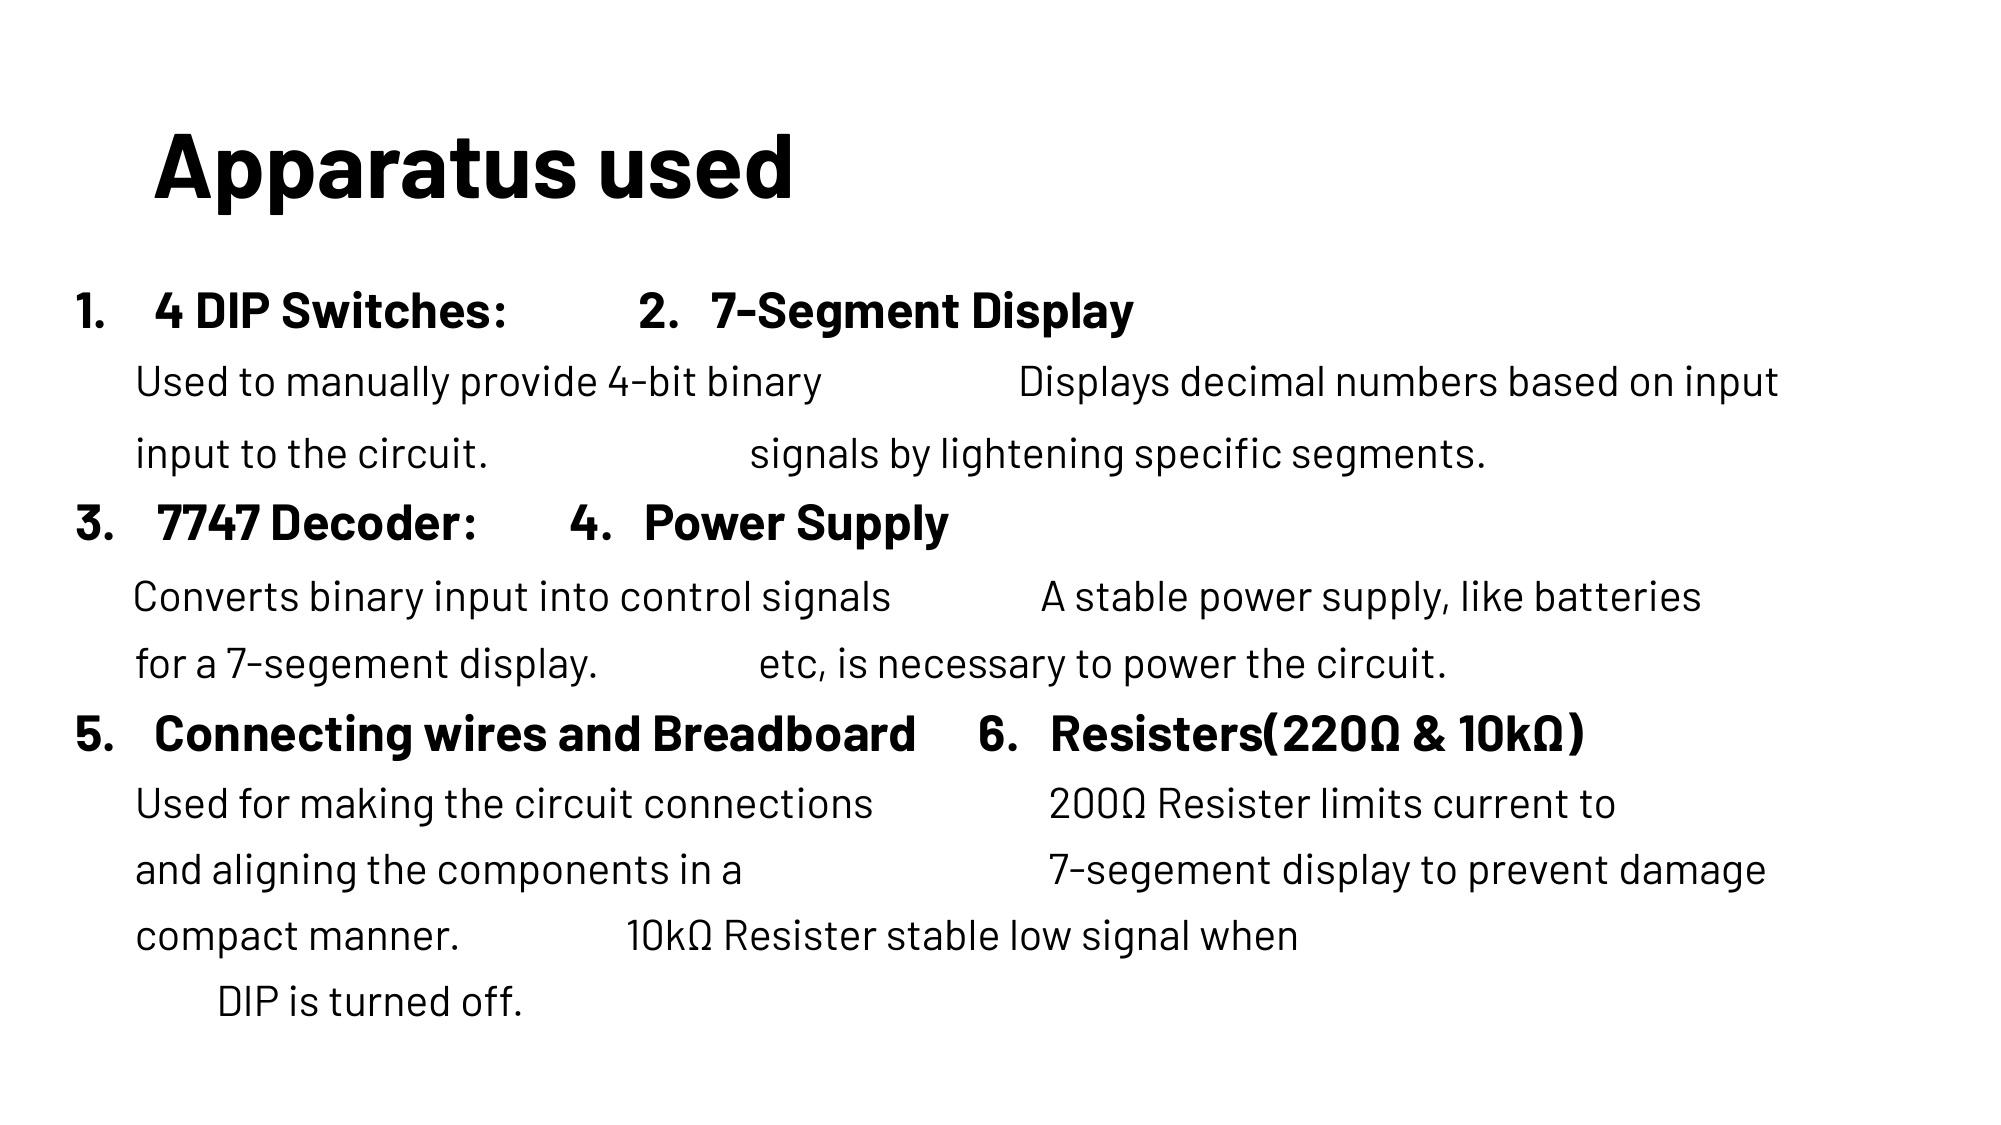

# Apparatus used
4 DIP Switches:			      2.   7-Segment Display
       Used to manually provide 4-bit binary                       Displays decimal numbers based on input
       input to the circuit.			 	             signals by lightening specific segments.
3.    7747 Decoder:				       4.   Power Supply
      Converts binary input into control signals  	              A stable power supply, like batteries
       for a 7-segement display.			              etc, is necessary to power the circuit.
Connecting wires and Breadboard      6.   Resisters(220Ω & 10kΩ)
       Used for making the circuit connections 	               200Ω Resister limits current to
       and aligning the components in a 		               7-segement display to prevent damage
       compact manner.				               10kΩ Resister stable low signal when
							DIP is turned off.